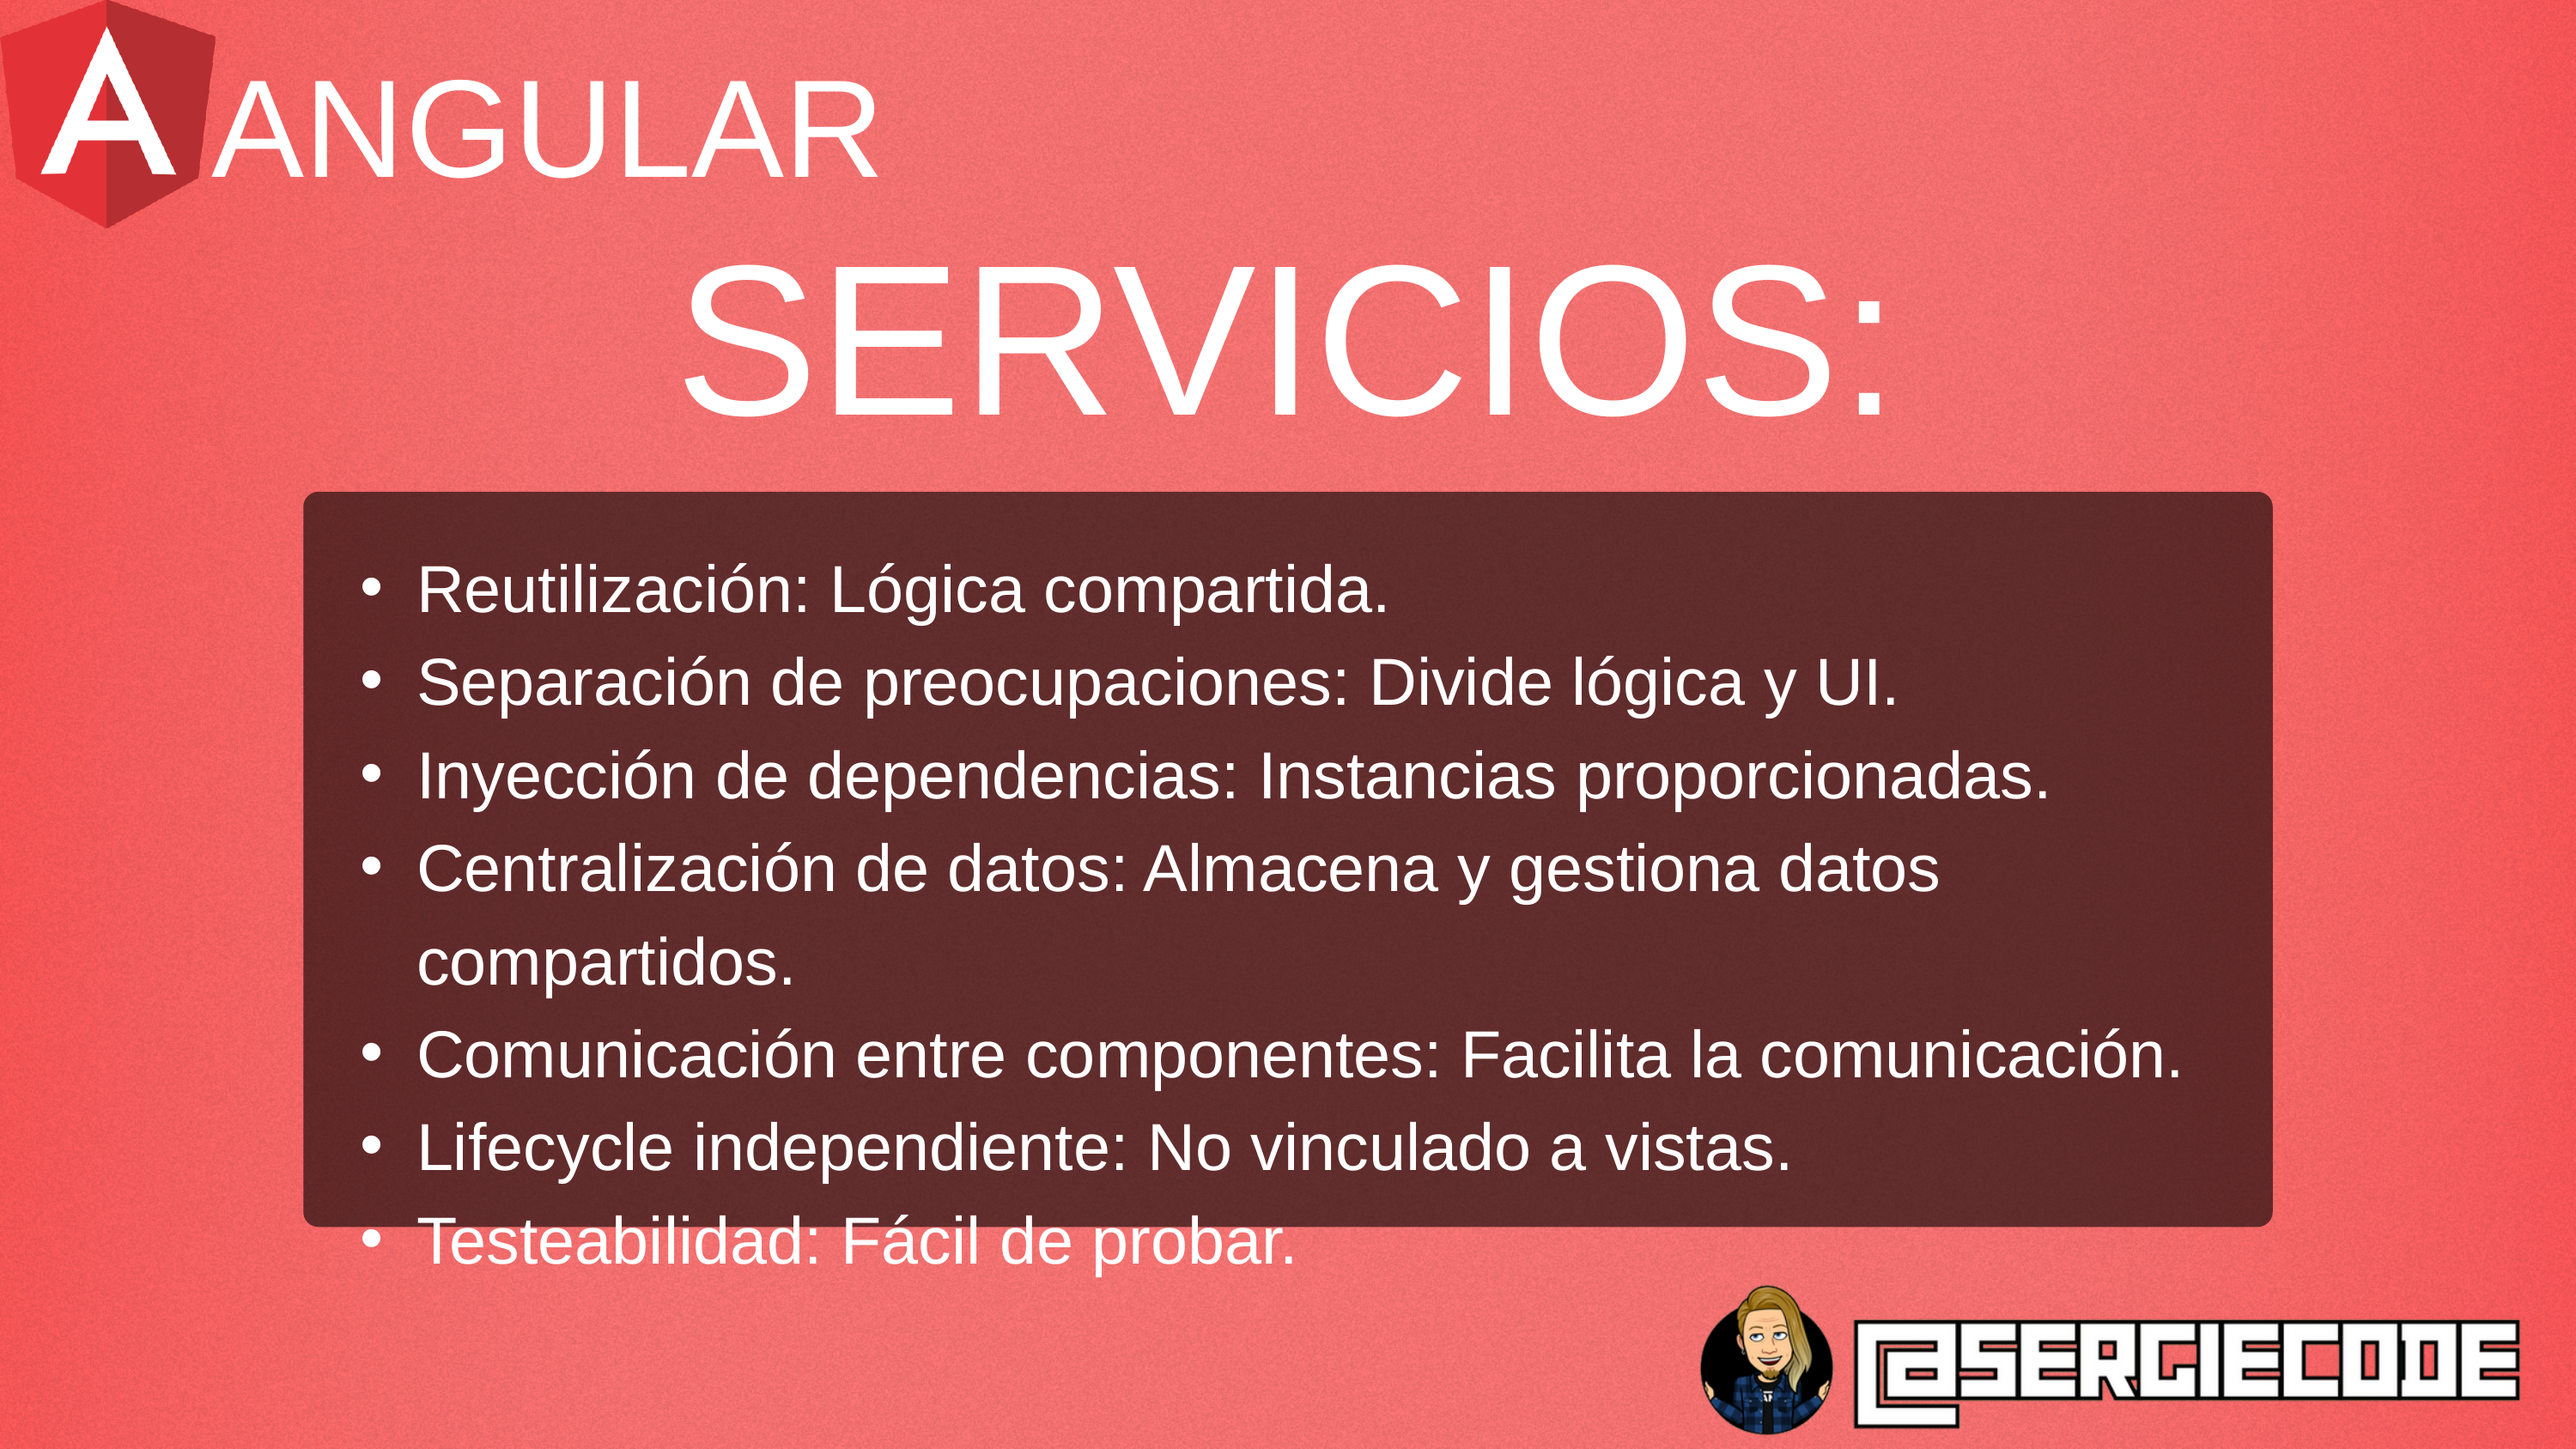

ANGULAR
SERVICIOS:

Reutilización: Lógica compartida.
Separación de preocupaciones: Divide lógica y UI.
Inyección de dependencias: Instancias proporcionadas.
Centralización de datos: Almacena y gestiona datos compartidos.
Comunicación entre componentes: Facilita la comunicación.
Lifecycle independiente: No vinculado a vistas.
Testeabilidad: Fácil de probar.